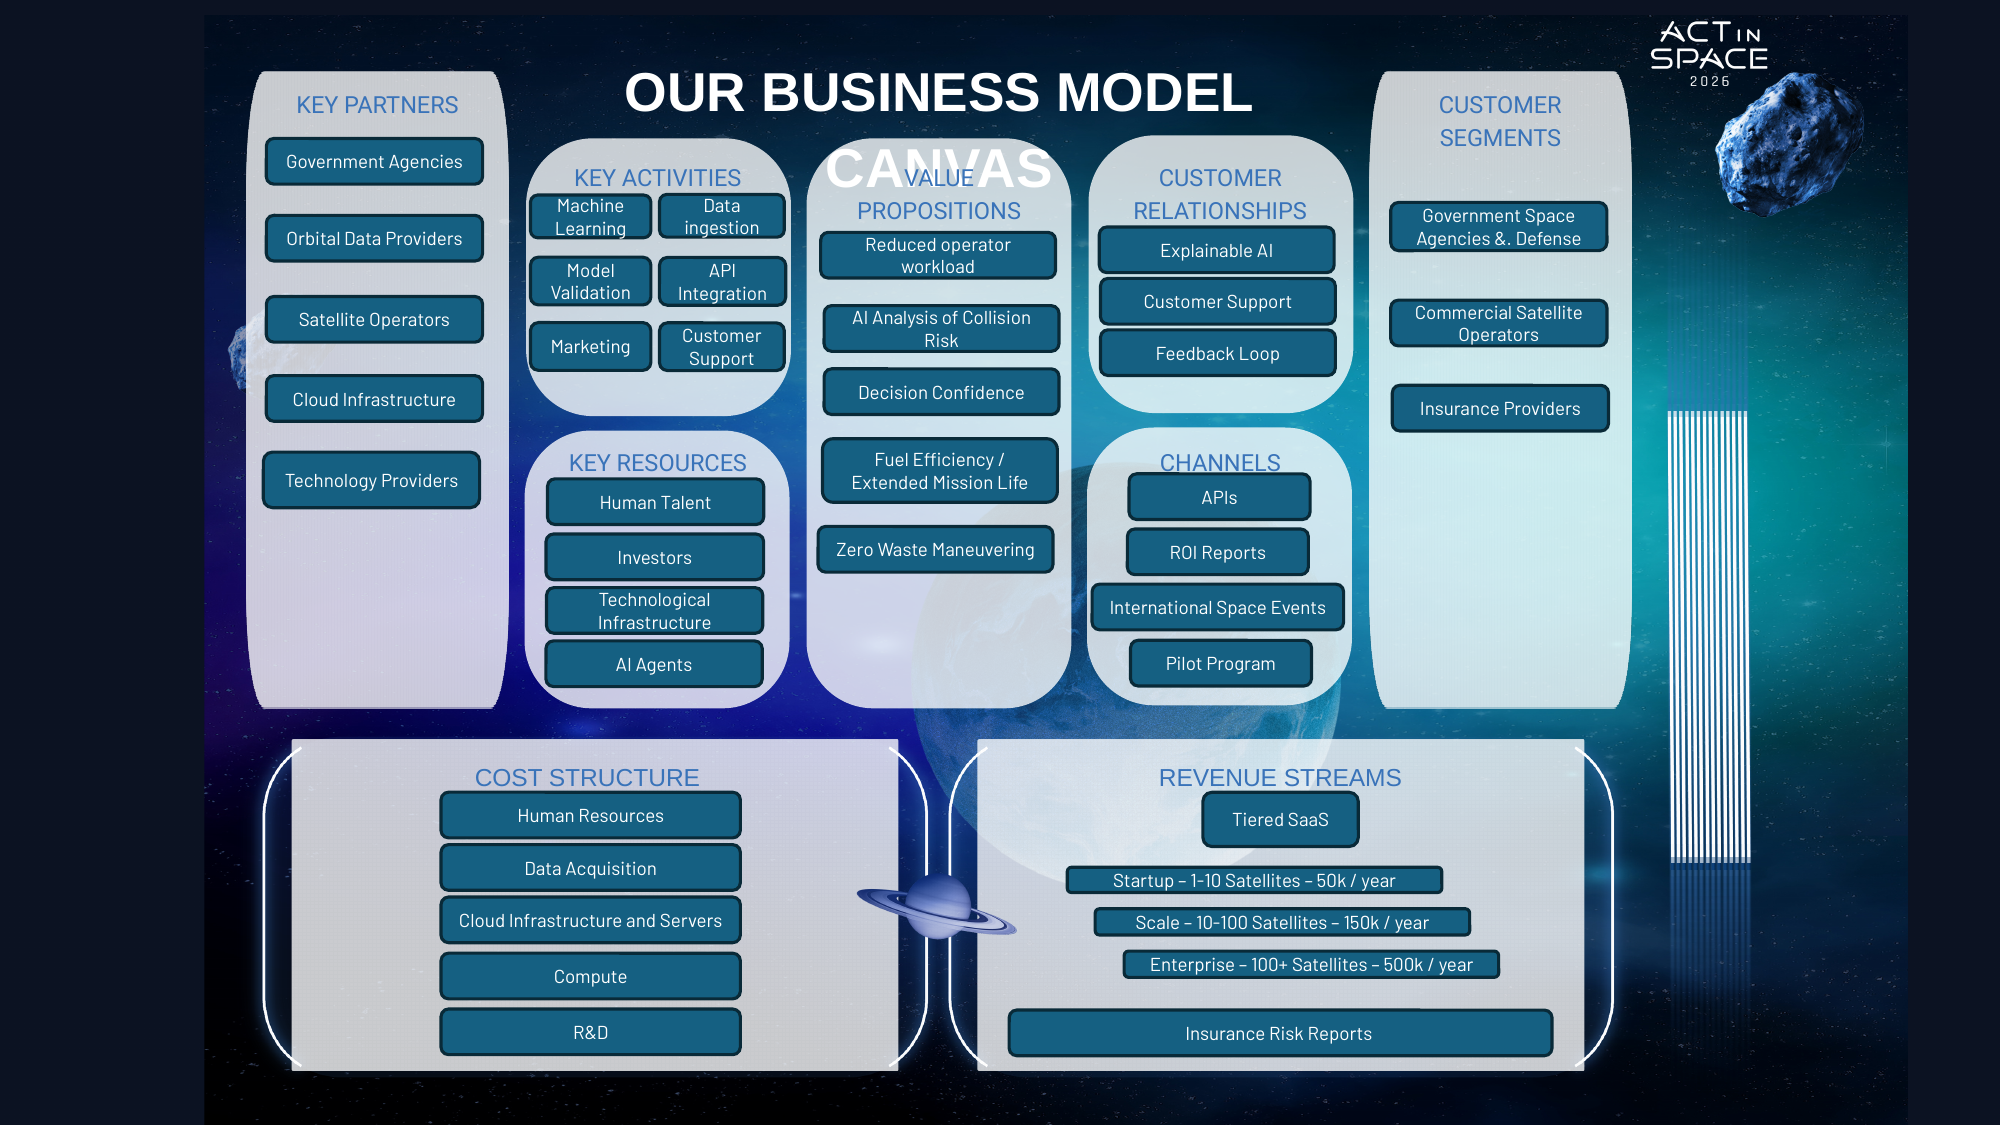

OUR BUSINESS MODEL CANVAS

KEY PARTNERS
CUSTOMER
SEGMENTS

Government Agencies
KEY ACTIVITIES
VALUE
PROPOSITIONS
CUSTOMER
RELATIONSHIPS
Data ingestion
Machine Learning
Government Space Agencies &. Defense
Orbital Data Providers
Explainable AI
Reduced operator workload
Model Validation
API Integration

Customer Support

Satellite Operators
Commercial Satellite Operators
AI Analysis of Collision Risk
Marketing
Customer Support
Feedback Loop
Decision Confidence
Cloud Infrastructure
Insurance Providers
Fuel Efficiency /
Extended Mission Life
KEY RESOURCES
CHANNELS
Technology Providers

APIs
Human Talent
Zero Waste Maneuvering
ROI Reports
Investors
International Space Events
Technological Infrastructure

Pilot Program
AI Agents

COST STRUCTURE
REVENUE STREAMS
Human Resources
Tiered SaaS

Data Acquisition
Startup – 1-10 Satellites – 50k / year
Cloud Infrastructure and Servers
Scale – 10-100 Satellites – 150k / year
Enterprise – 100+ Satellites – 500k / year
Compute
R&D
Insurance Risk Reports